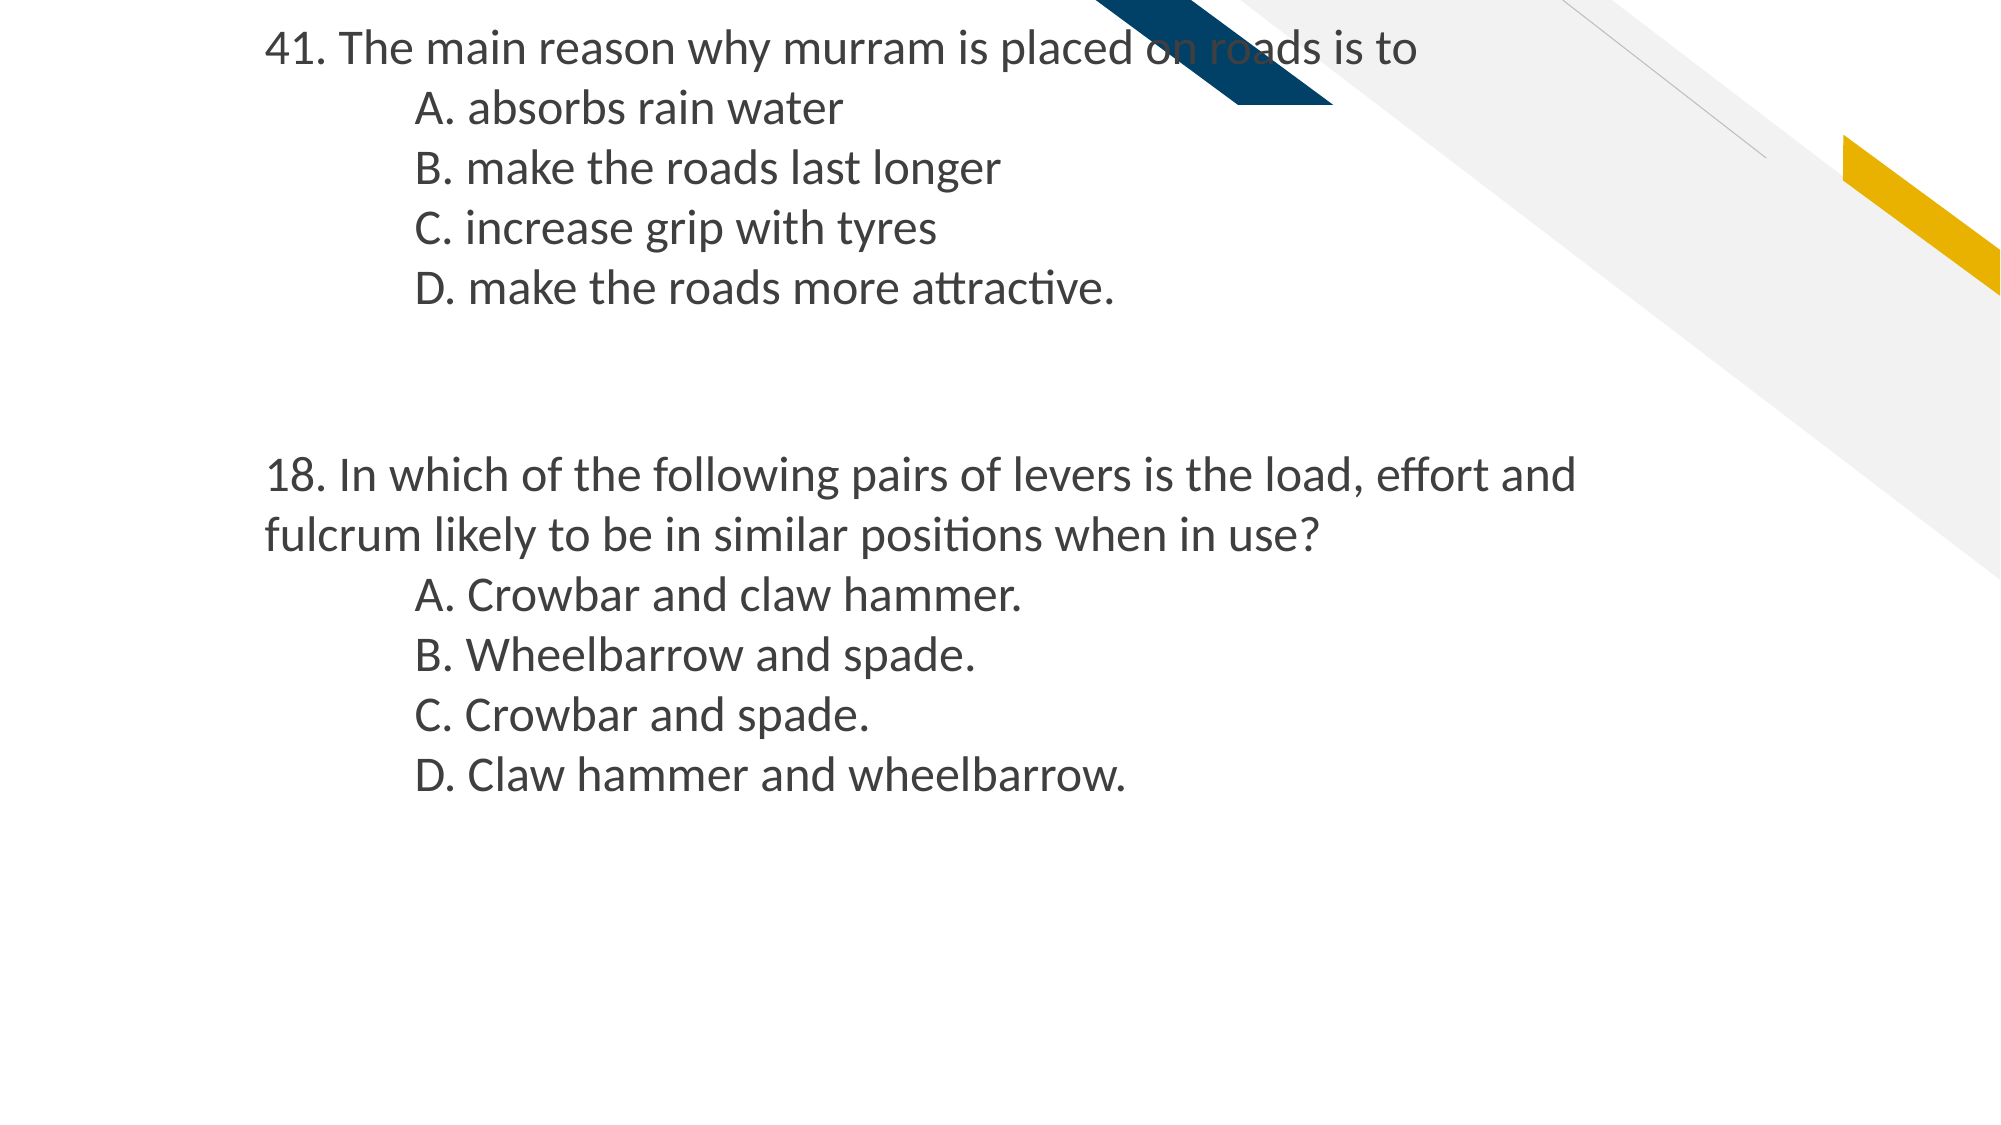

41. The main reason why murram is placed on roads is to
	A. absorbs rain water
	B. make the roads last longer
	C. increase grip with tyres
	D. make the roads more attractive.
18. In which of the following pairs of levers is the load, effort and fulcrum likely to be in similar positions when in use?
	A. Crowbar and claw hammer.
	B. Wheelbarrow and spade.
	C. Crowbar and spade.
	D. Claw hammer and wheelbarrow.